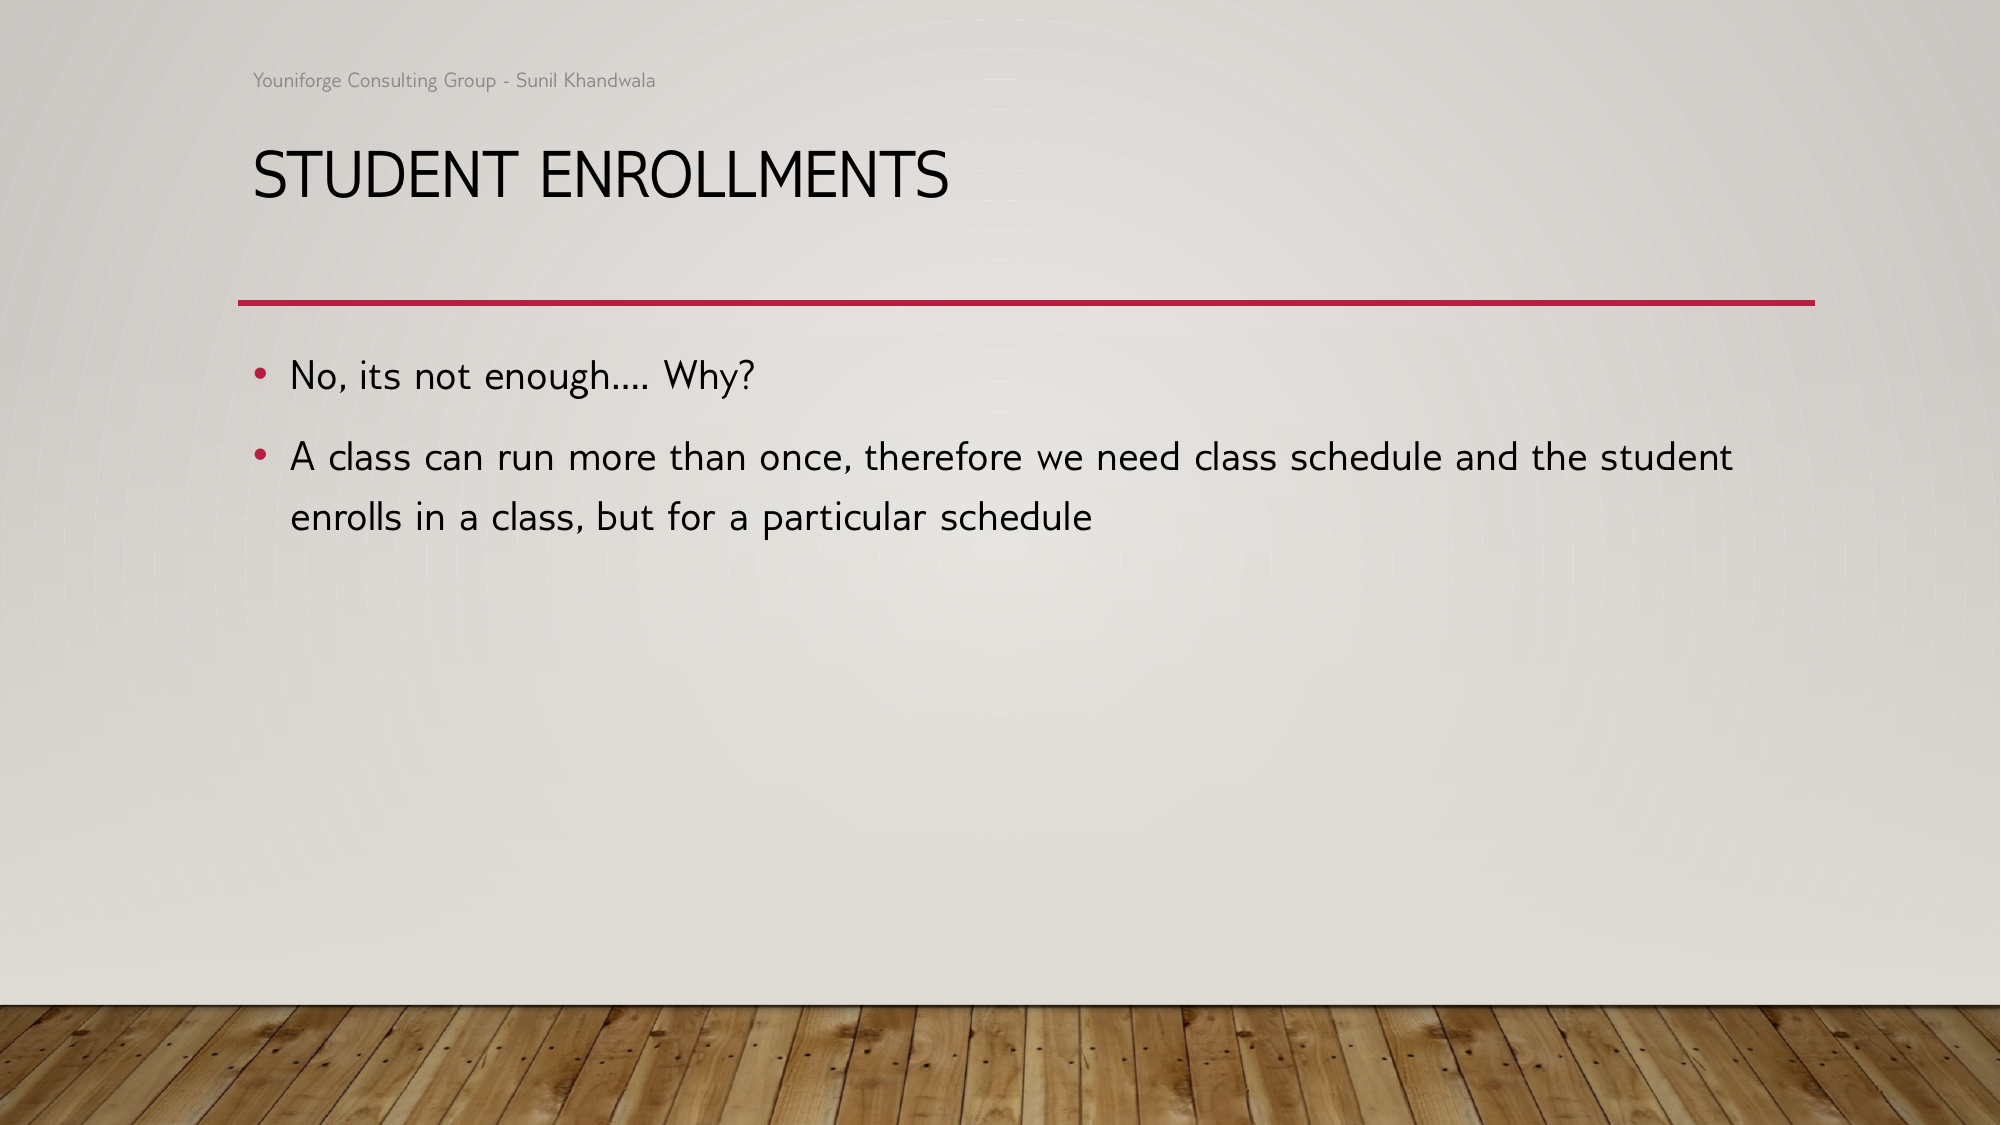

Youniforge Consulting Group - Sunil Khandwala
# Student enrollments
No, its not enough…. Why?
A class can run more than once, therefore we need class schedule and the student enrolls in a class, but for a particular schedule